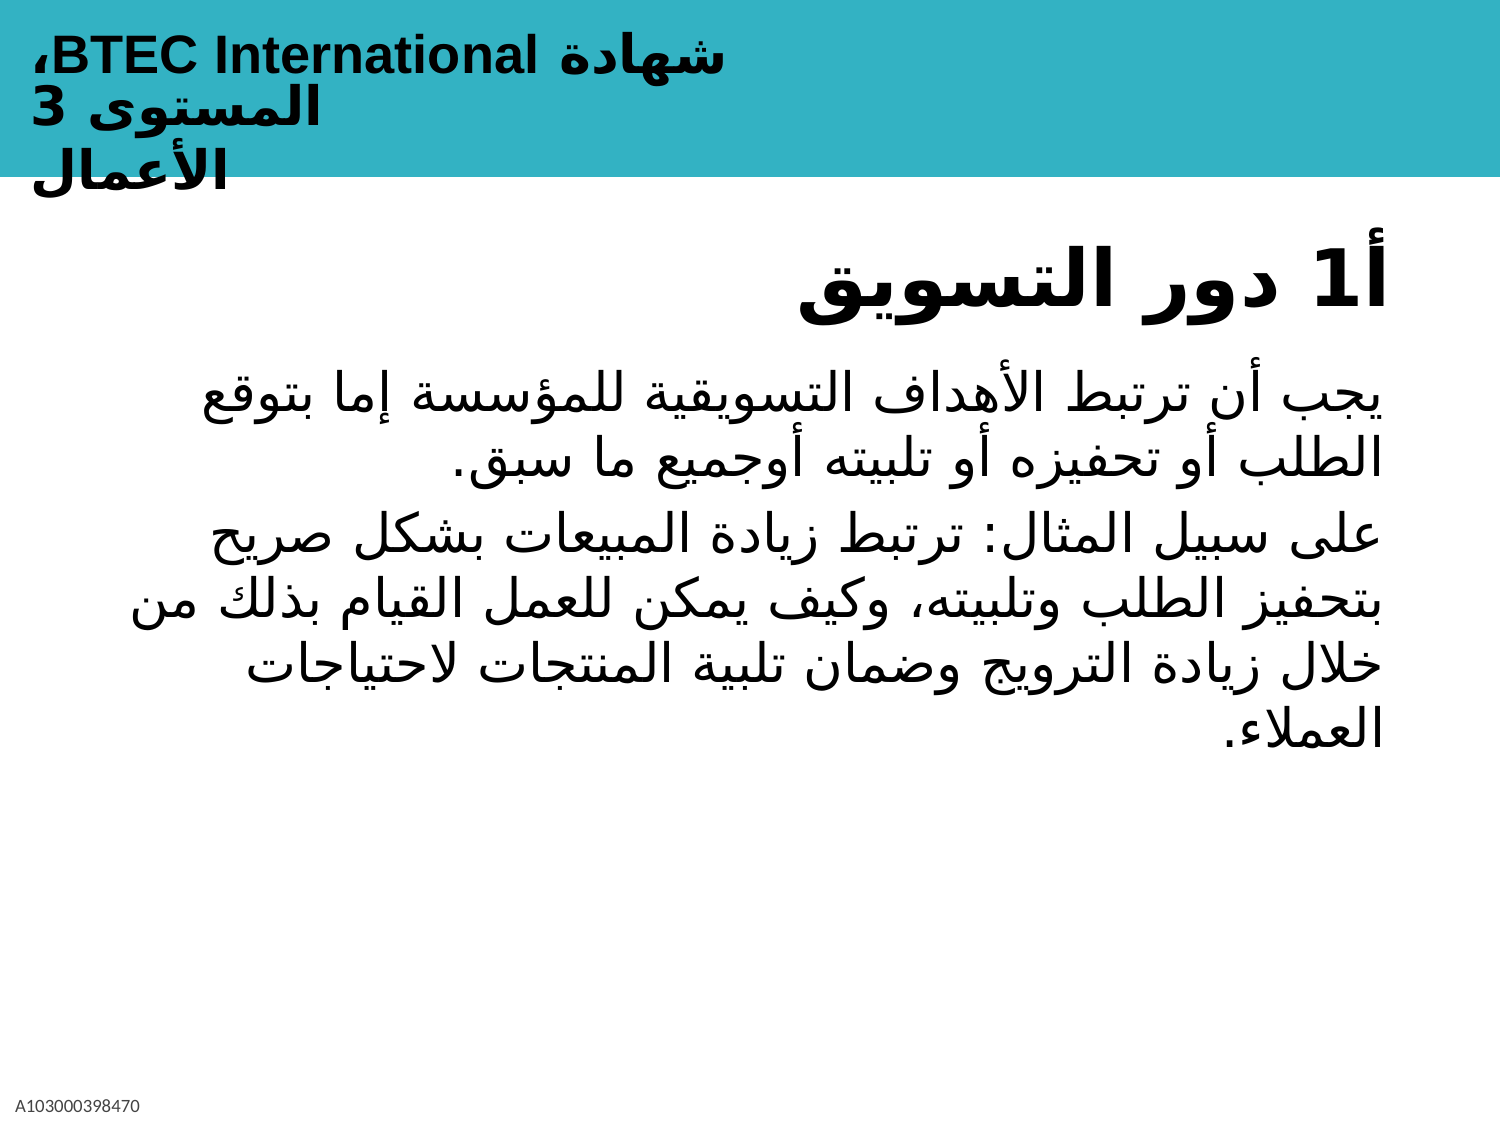

أ1 دور التسويق
يجب أن ترتبط الأهداف التسويقية للمؤسسة إما بتوقع الطلب أو تحفيزه أو تلبيته أوجميع ما سبق.
على سبيل المثال: ترتبط زيادة المبيعات بشكل صريح بتحفيز الطلب وتلبيته، وكيف يمكن للعمل القيام بذلك من خلال زيادة الترويج وضمان تلبية المنتجات لاحتياجات العملاء.

A103000398470